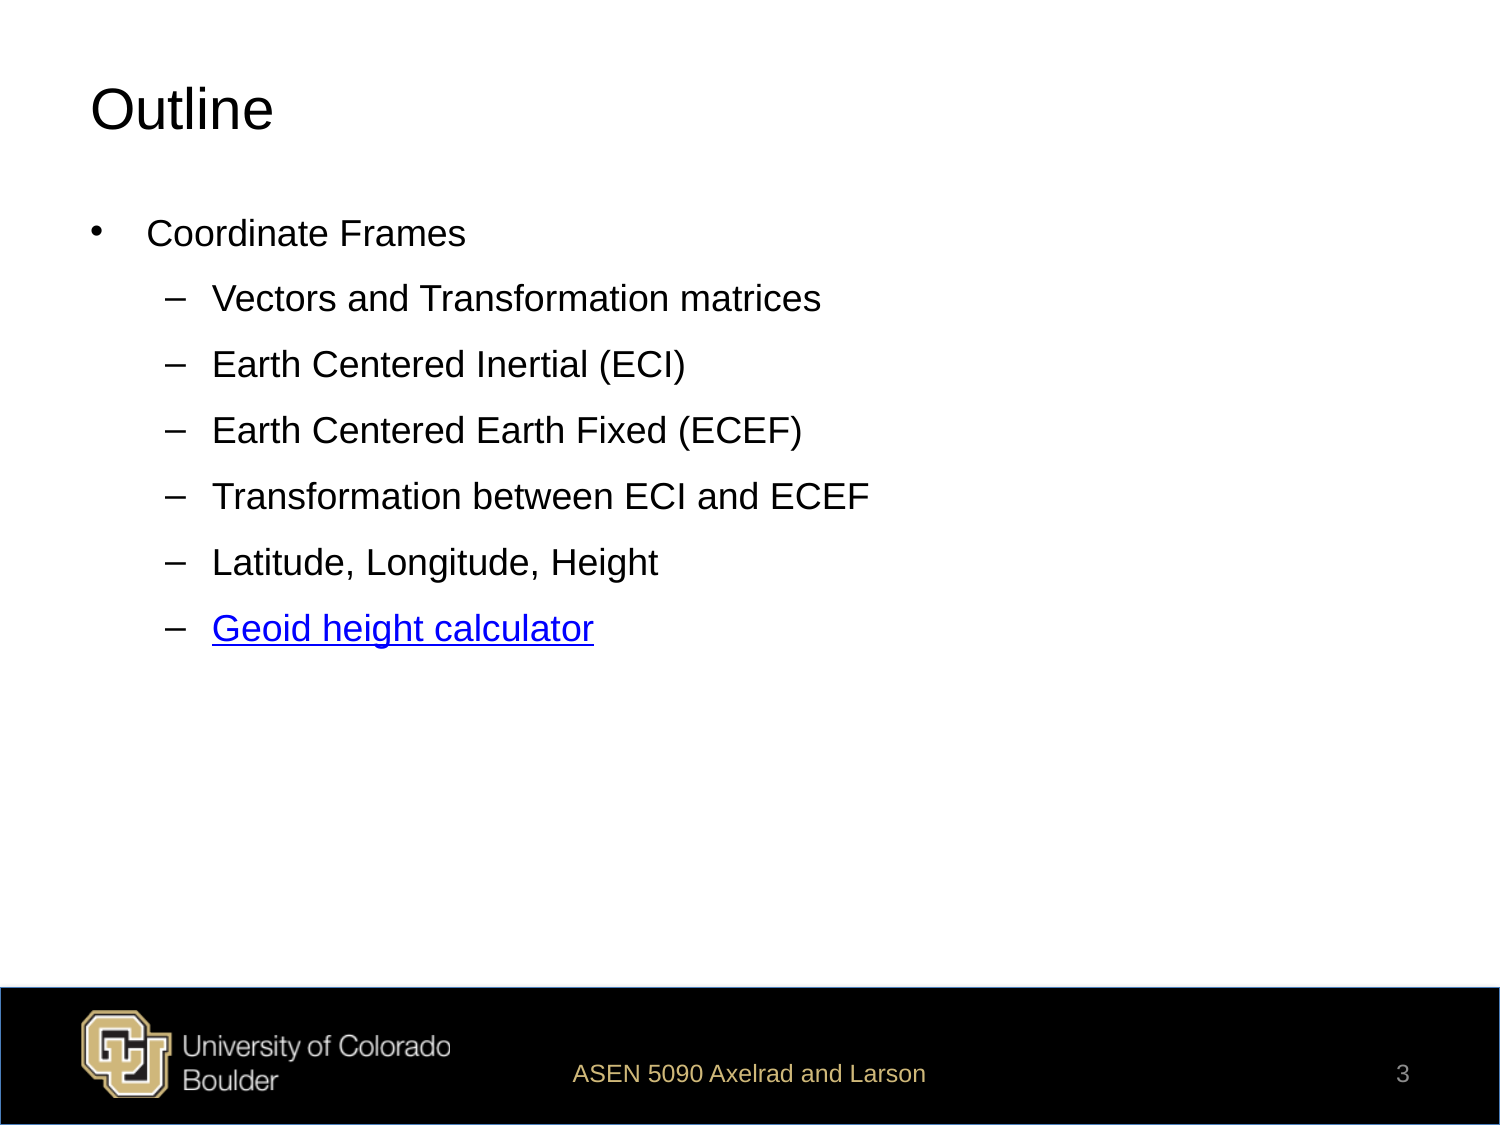

# Outline
Coordinate Frames
Vectors and Transformation matrices
Earth Centered Inertial (ECI)
Earth Centered Earth Fixed (ECEF)
Transformation between ECI and ECEF
Latitude, Longitude, Height
Geoid height calculator
ASEN 5090 Axelrad and Larson
3